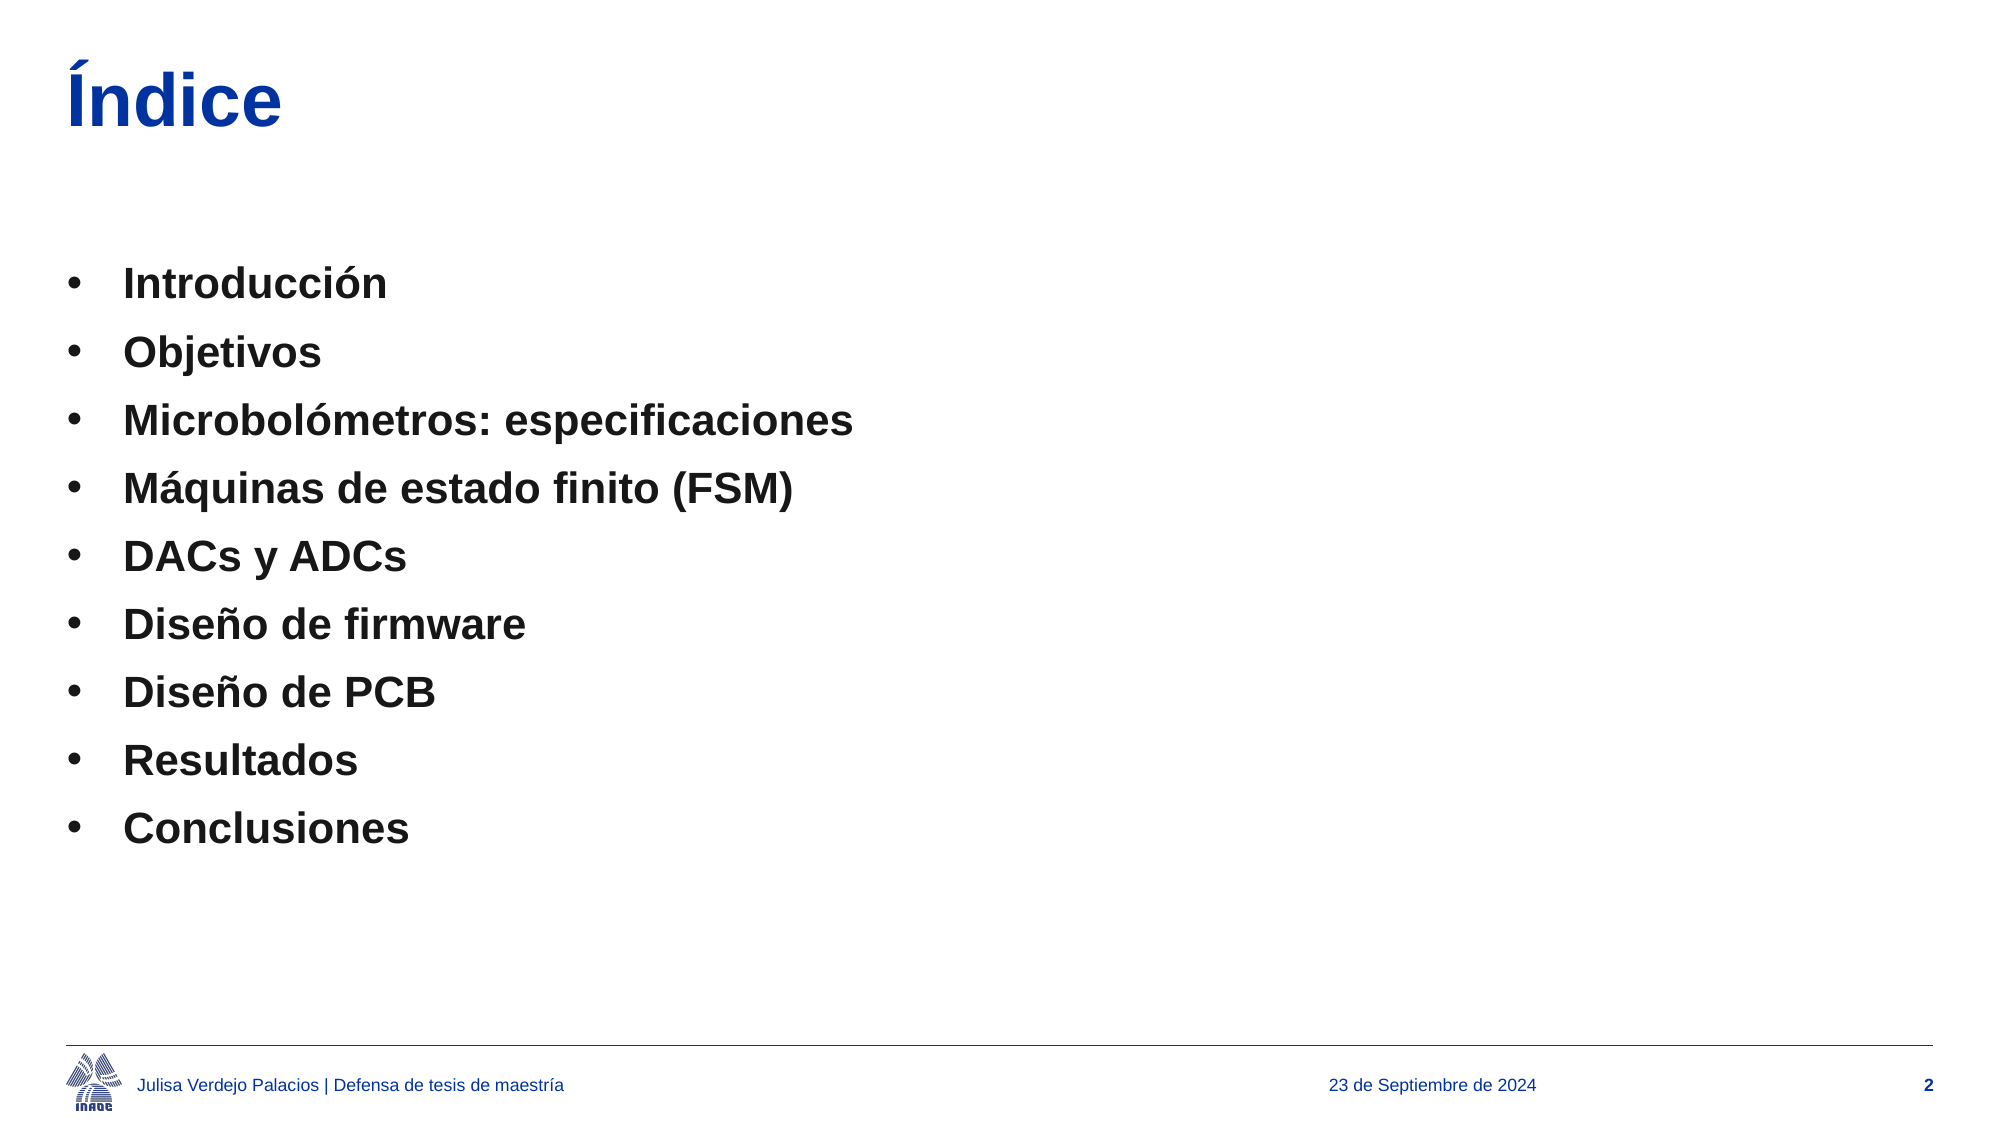

# Índice
Introducción
Objetivos
Microbolómetros: especificaciones
Máquinas de estado finito (FSM)
DACs y ADCs
Diseño de firmware
Diseño de PCB
Resultados
Conclusiones
Julisa Verdejo Palacios | Defensa de tesis de maestría
23 de Septiembre de 2024
2